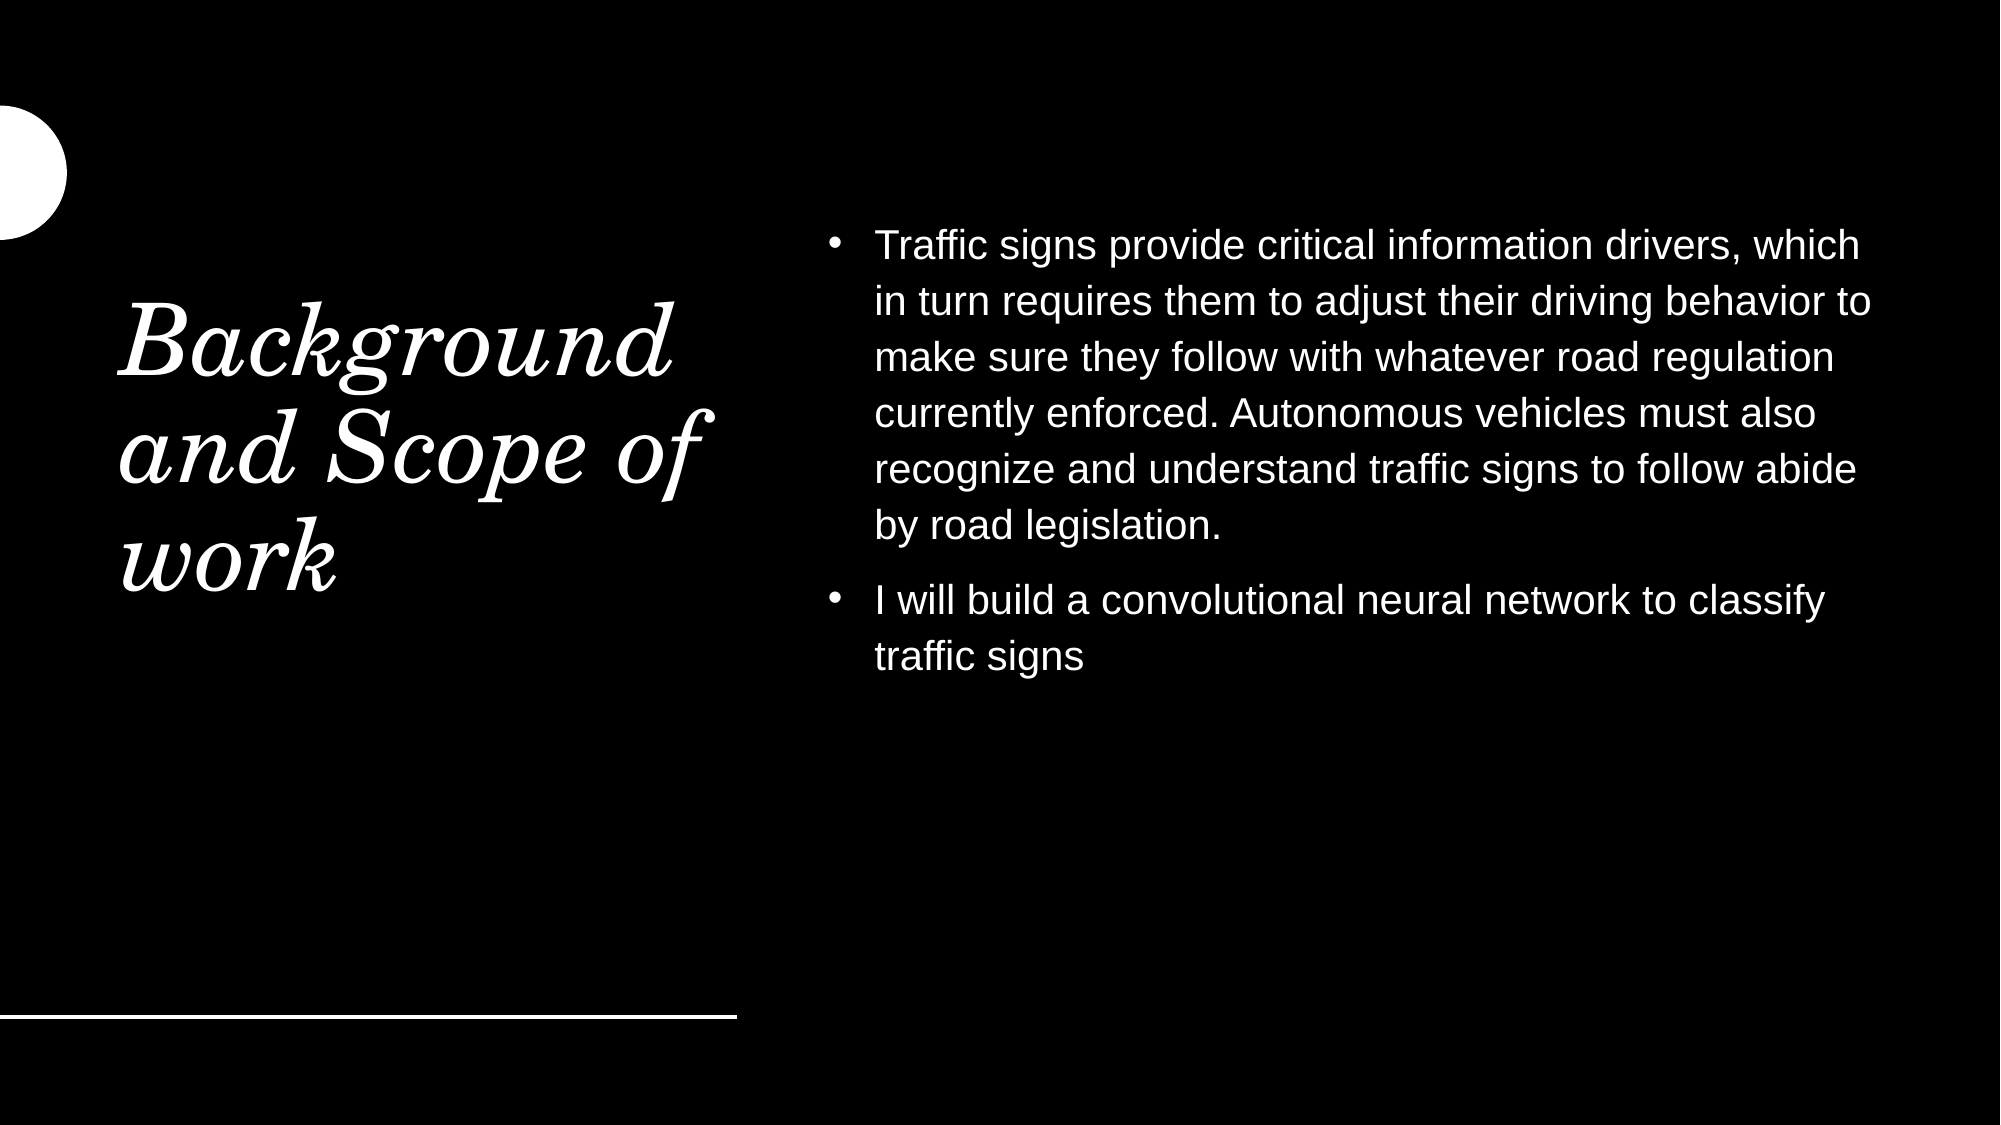

# Background and Scope of work
Traffic signs provide critical information drivers, which in turn requires them to adjust their driving behavior to make sure they follow with whatever road regulation currently enforced. Autonomous vehicles must also recognize and understand traffic signs to follow abide by road legislation.
I will build a convolutional neural network to classify traffic signs